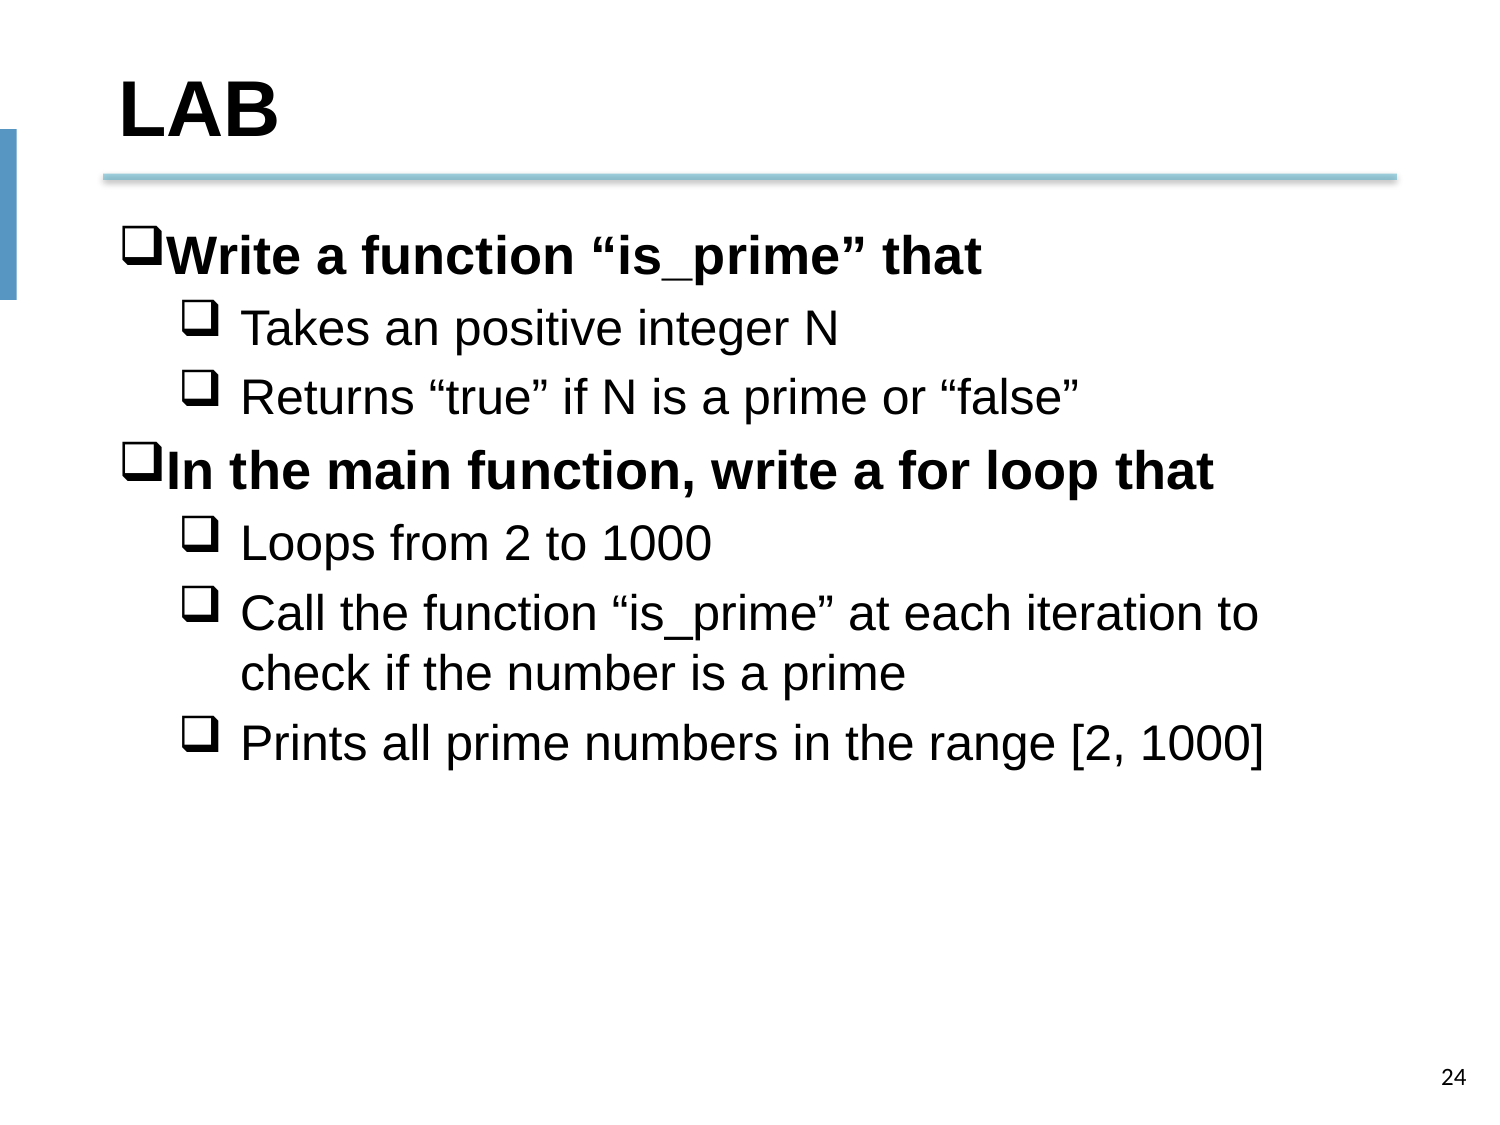

# LAB
Write a function “is_prime” that
Takes an positive integer N
Returns “true” if N is a prime or “false”
In the main function, write a for loop that
Loops from 2 to 1000
Call the function “is_prime” at each iteration to check if the number is a prime
Prints all prime numbers in the range [2, 1000]
24